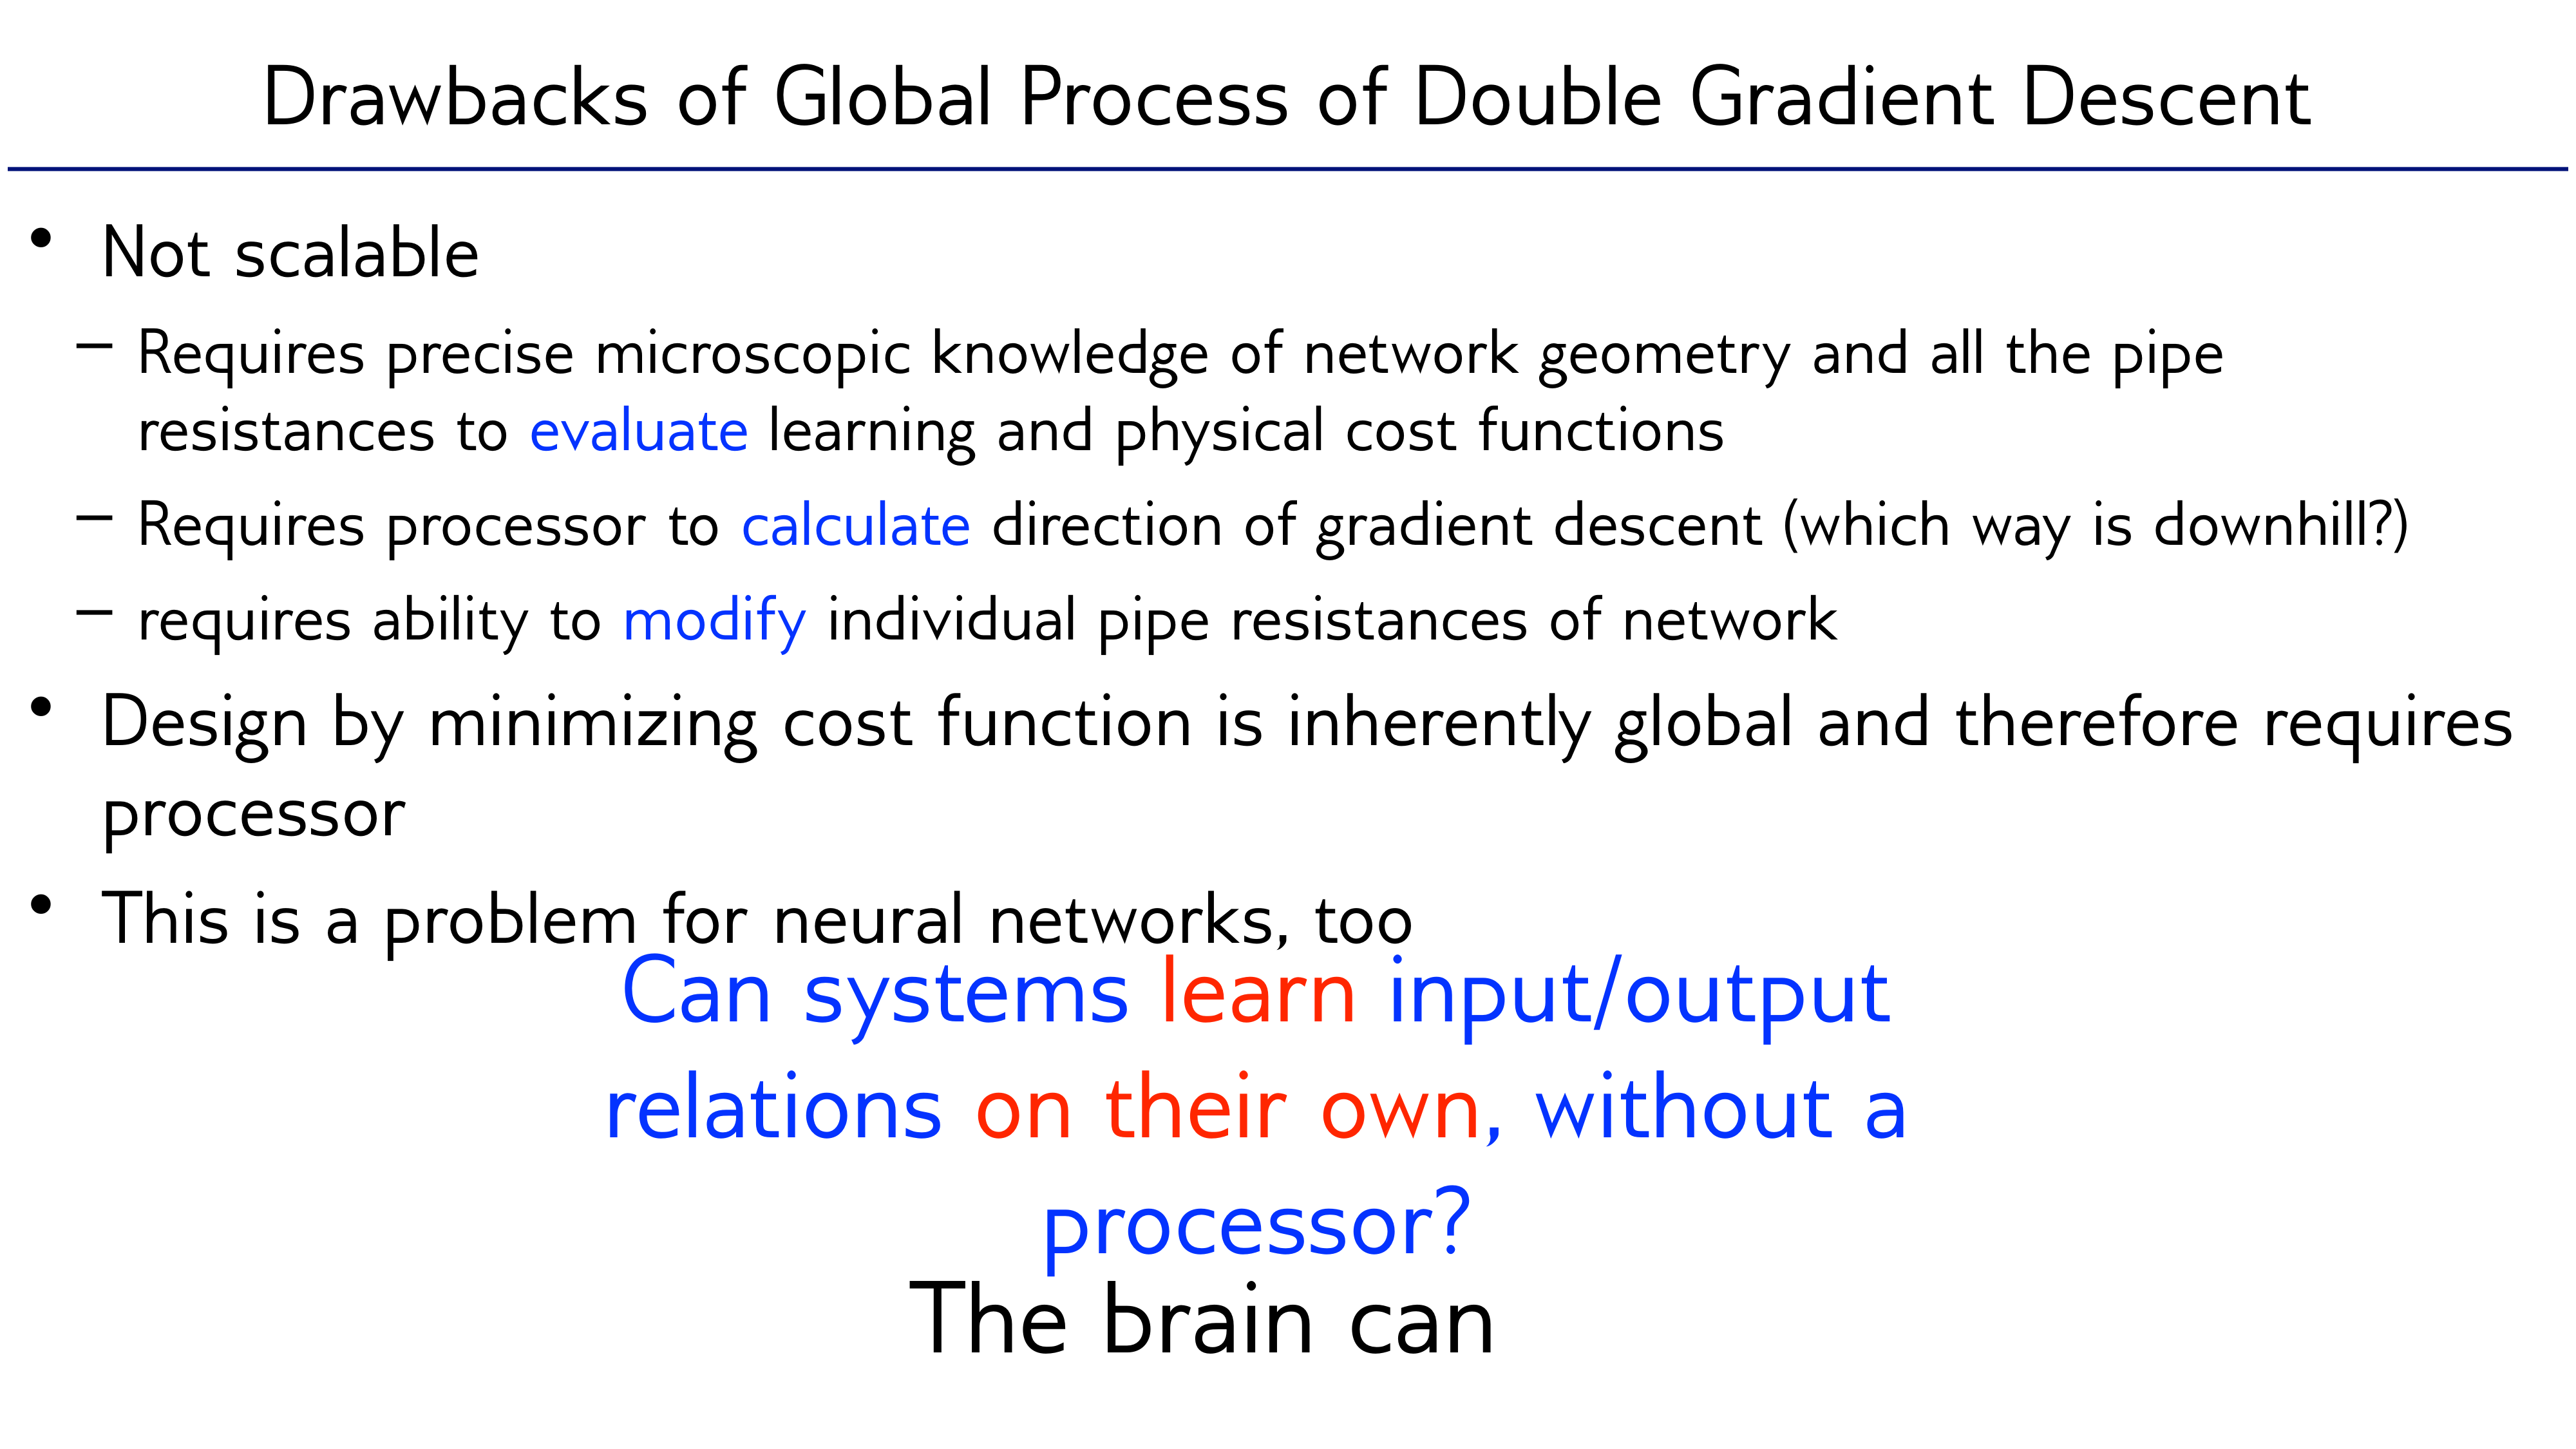

Drawbacks of Global Process of Double Gradient Descent
Not scalable
Requires precise microscopic knowledge of network geometry and all the pipe resistances to evaluate learning and physical cost functions
Requires processor to calculate direction of gradient descent (which way is downhill?)
requires ability to modify individual pipe resistances of network
Design by minimizing cost function is inherently global and therefore requires processor
This is a problem for neural networks, too
Can systems learn input/output relations on their own, without a processor?
The brain can